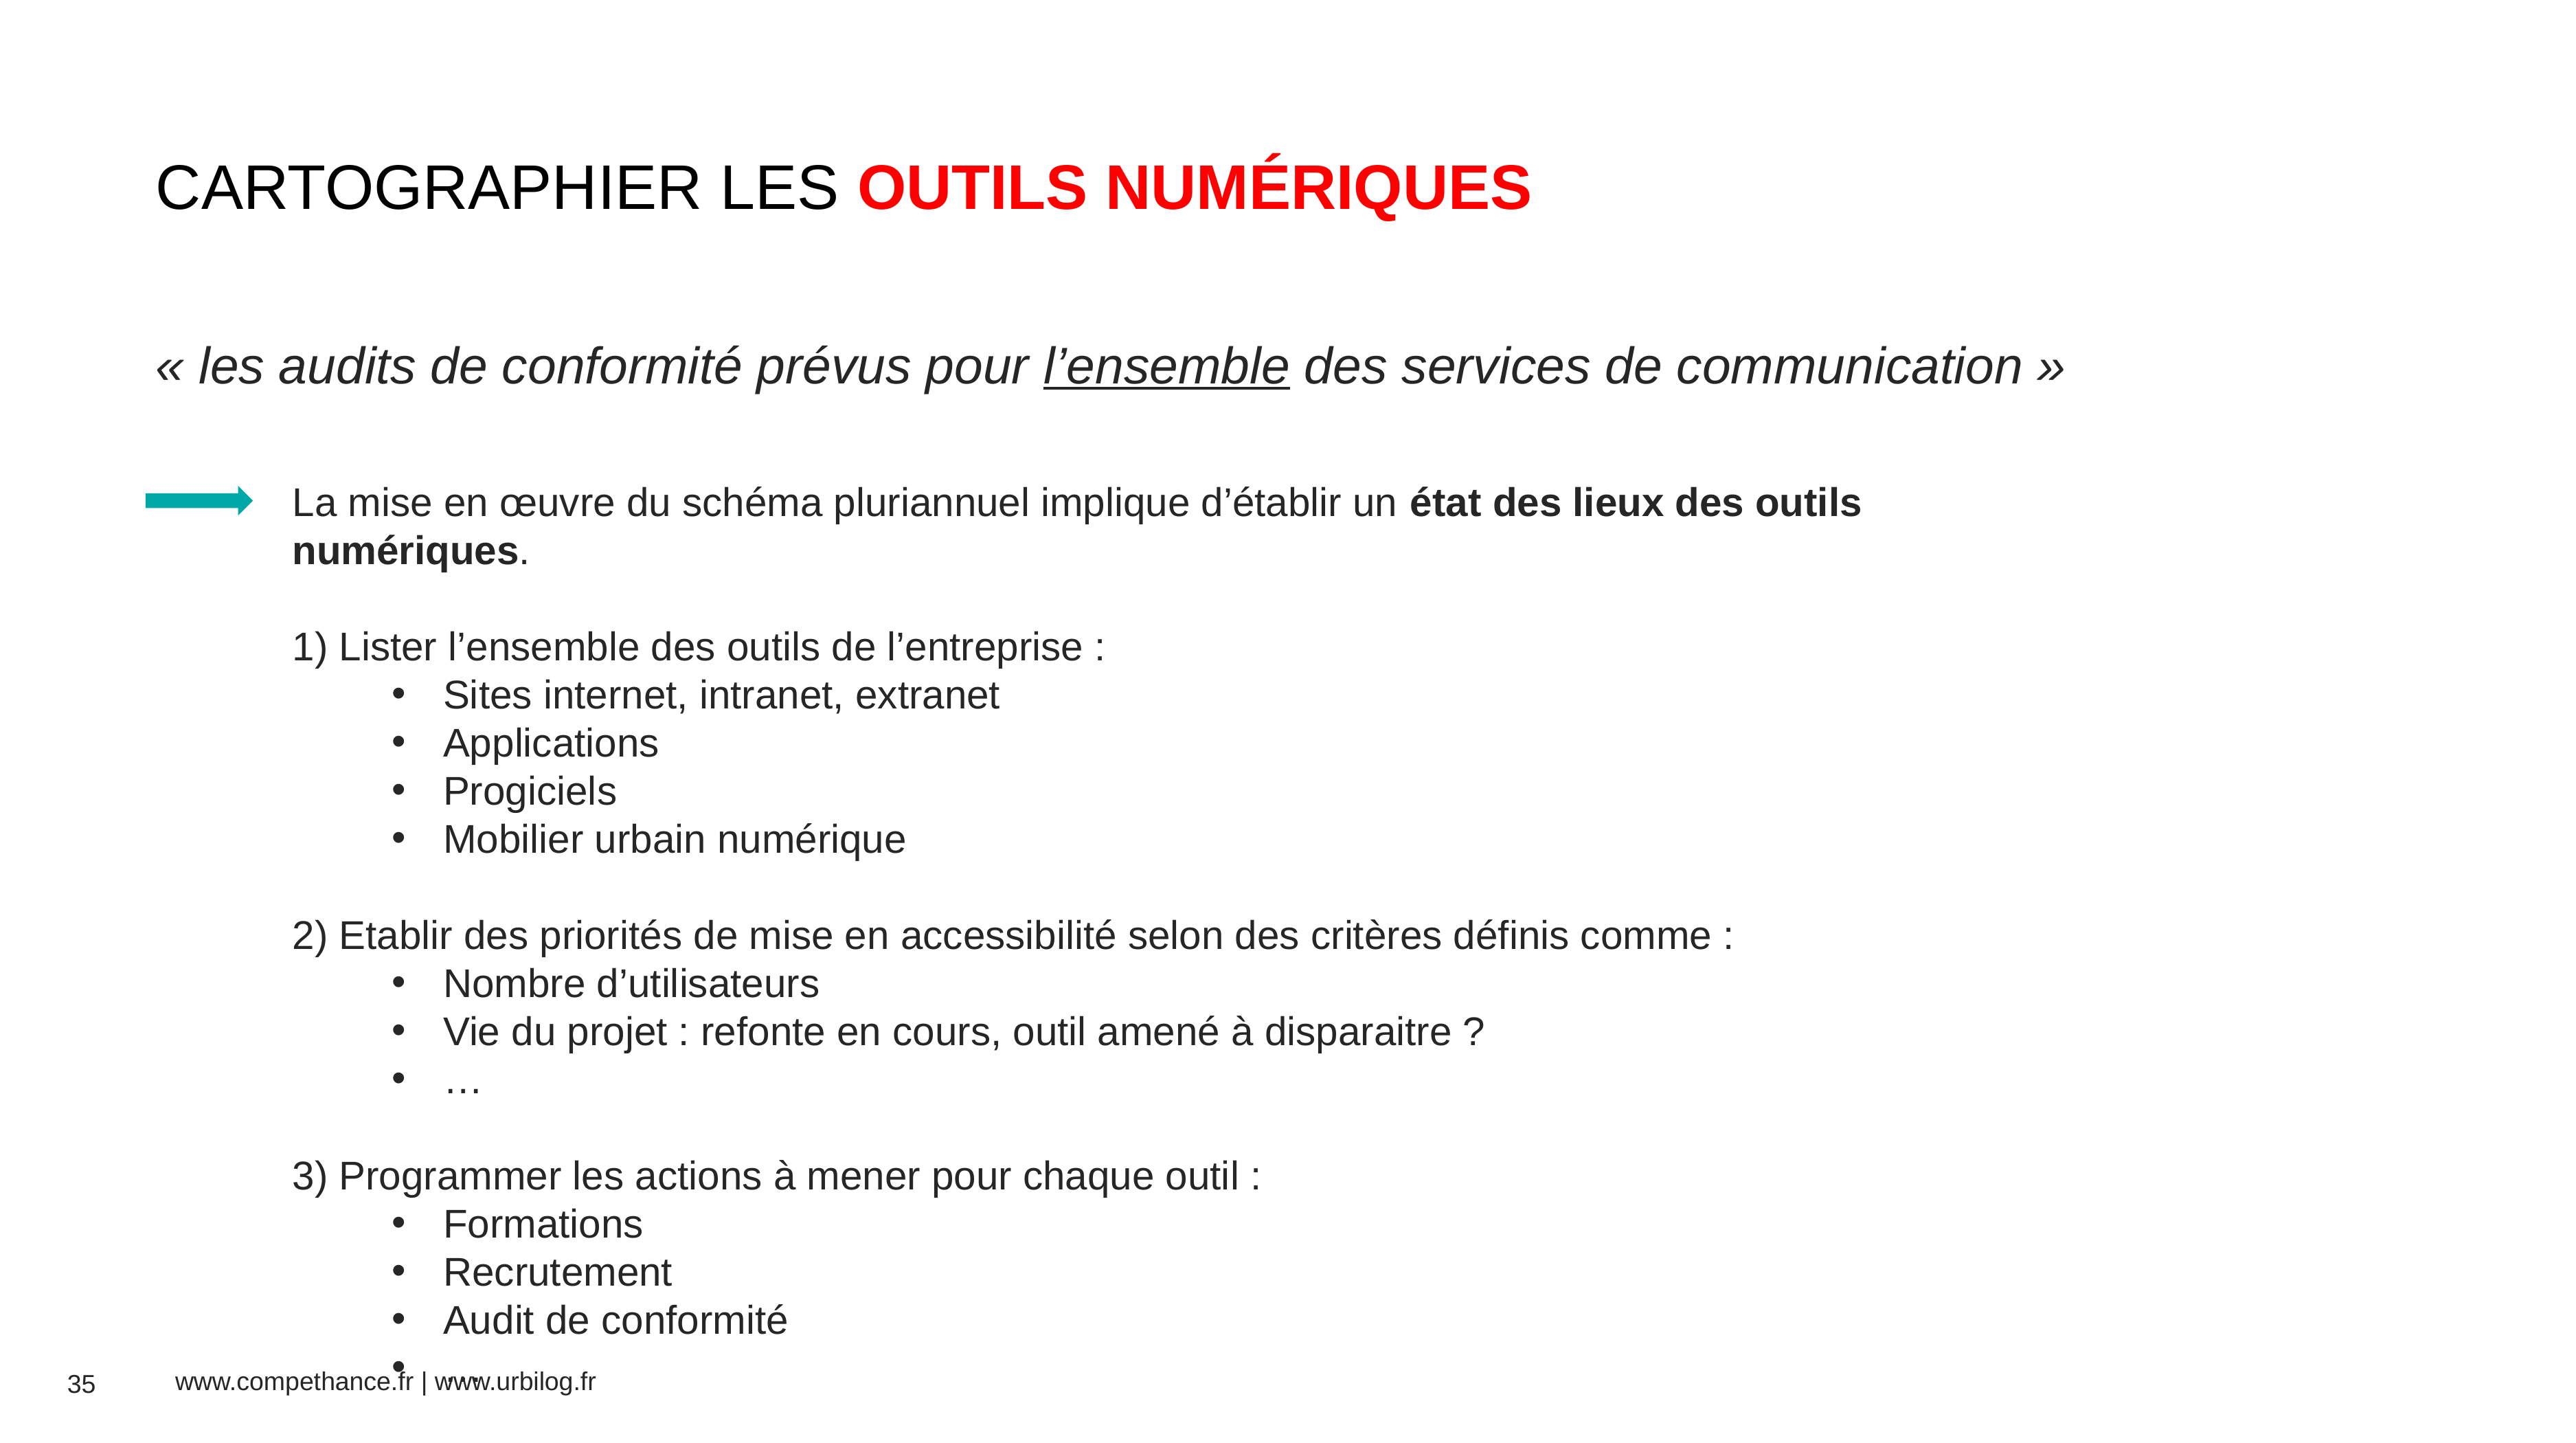

# CARTOGRAPHIER LES OUTILS NUMÉRIQUES
« les audits de conformité prévus pour l’ensemble des services de communication »
La mise en œuvre du schéma pluriannuel implique d’établir un état des lieux des outils numériques.

1) Lister l’ensemble des outils de l’entreprise :
Sites internet, intranet, extranet
Applications
Progiciels
Mobilier urbain numérique

2) Etablir des priorités de mise en accessibilité selon des critères définis comme :
Nombre d’utilisateurs
Vie du projet : refonte en cours, outil amené à disparaitre ?
…

3) Programmer les actions à mener pour chaque outil :
Formations
Recrutement
Audit de conformité
…